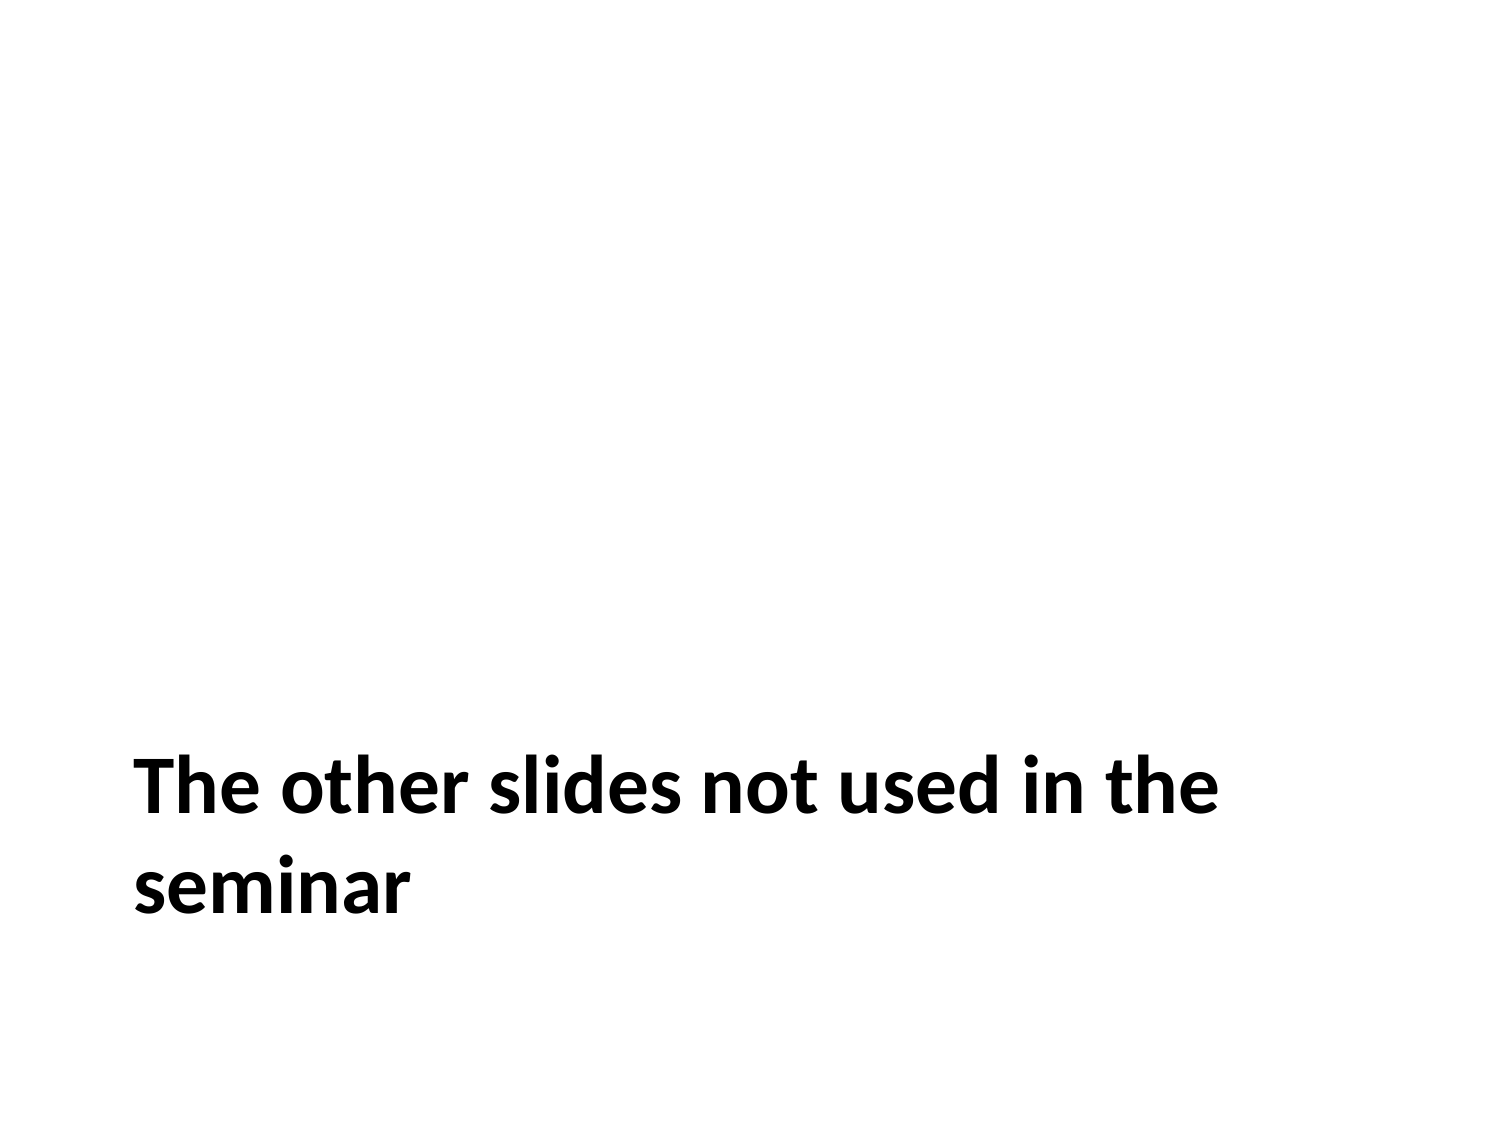

# The other slides not used in the seminar